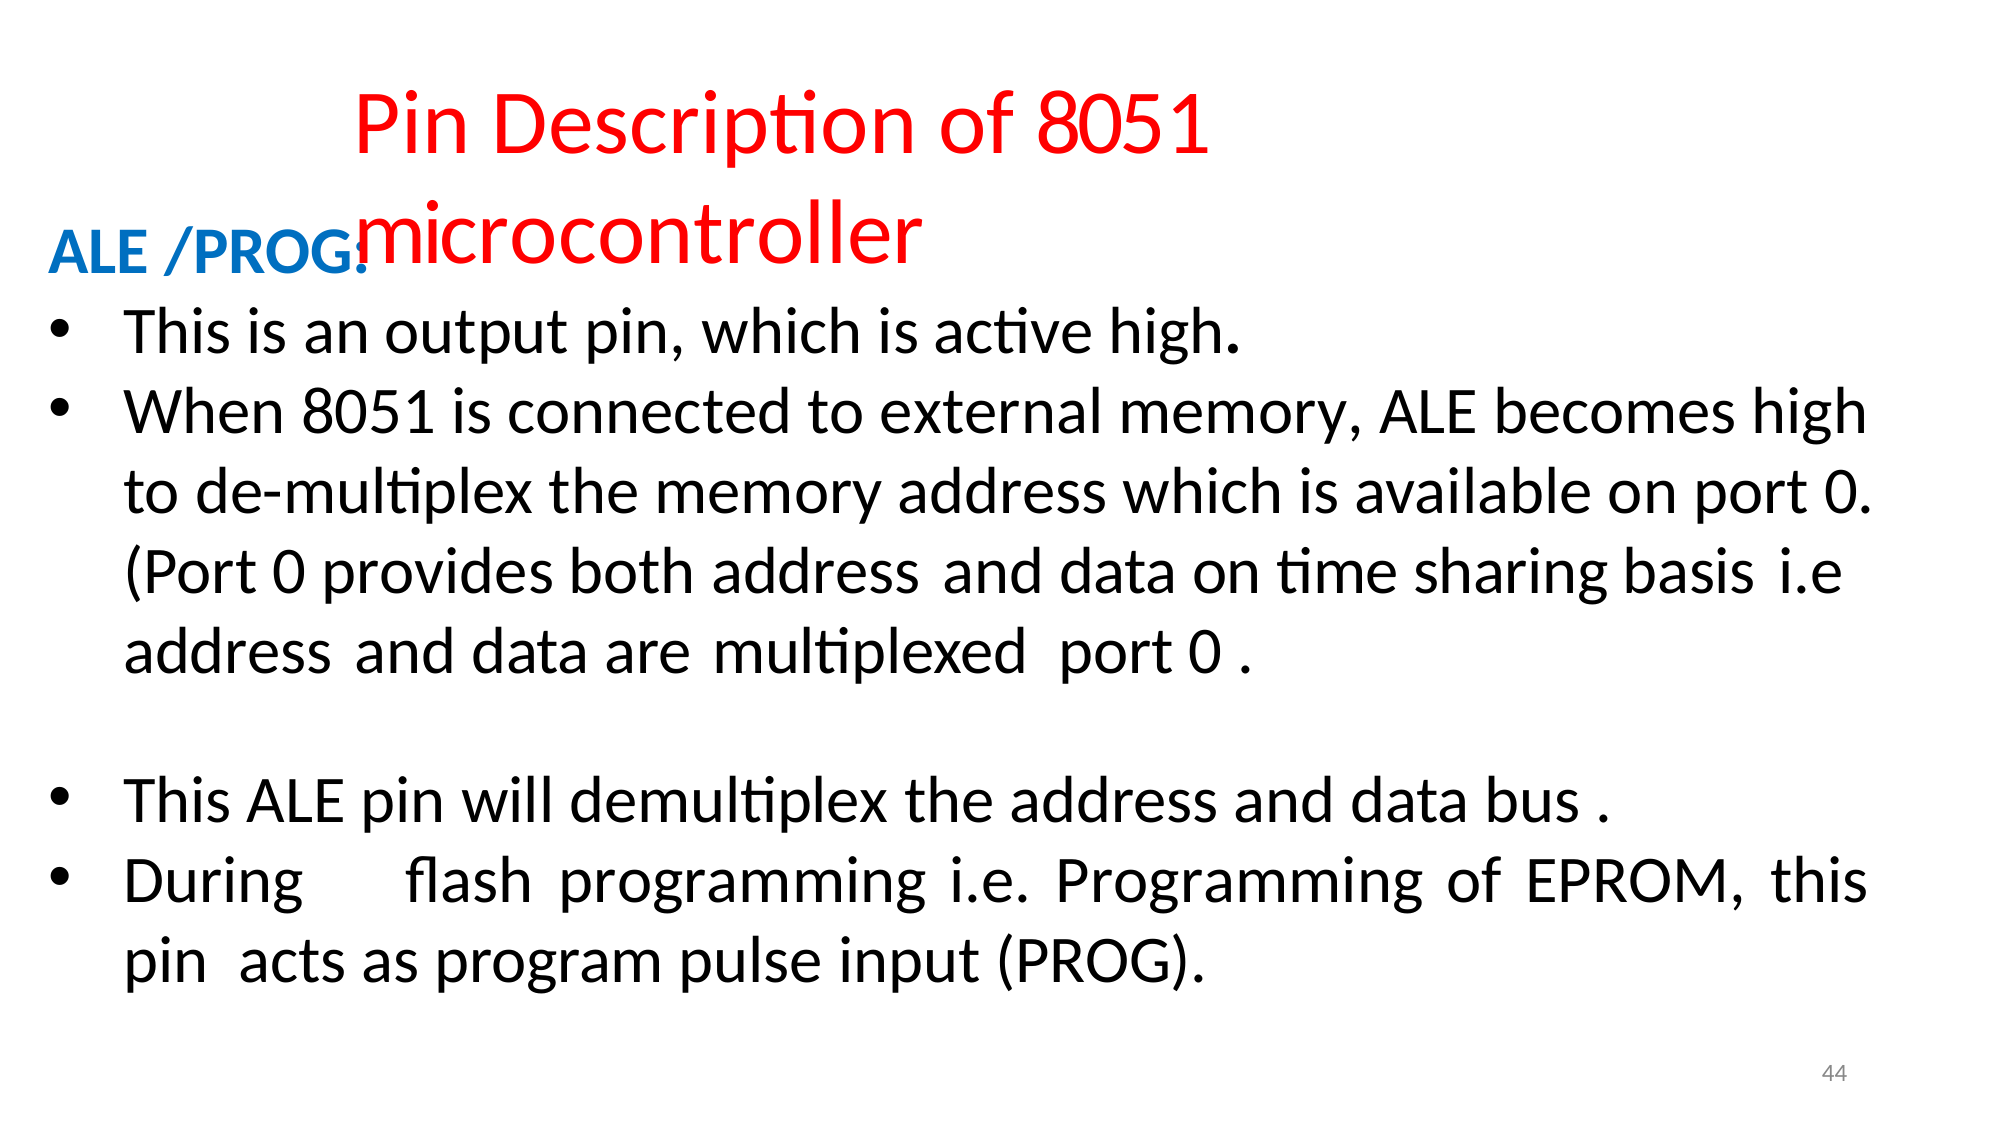

# Pin Description of 8051 microcontroller
ALE /PROG:
This is an output pin, which is active high.
When 8051 is connected to external memory, ALE becomes high to de-multiplex the memory address which is available on port 0. (Port 0 provides both address and data on time sharing basis i.e address and data are multiplexed  port 0 .
This ALE pin will demultiplex the address and data bus .
During	flash	programming	i.e.	Programming	of	EPROM,	this	pin  acts as program pulse input (PROG).
44